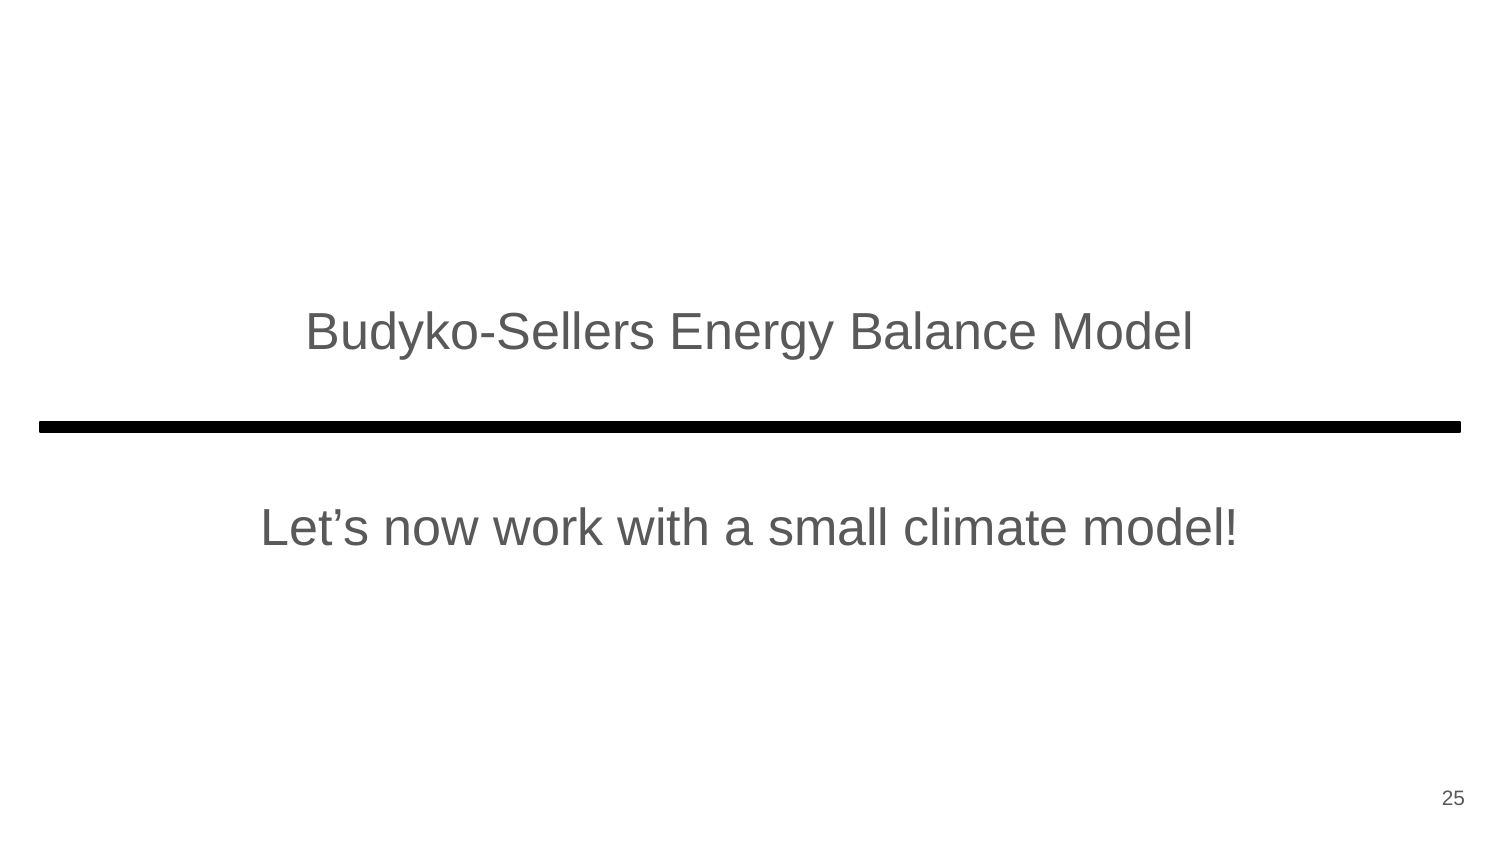

Budyko-Sellers Energy Balance Model

Let’s now work with a small climate model!
25